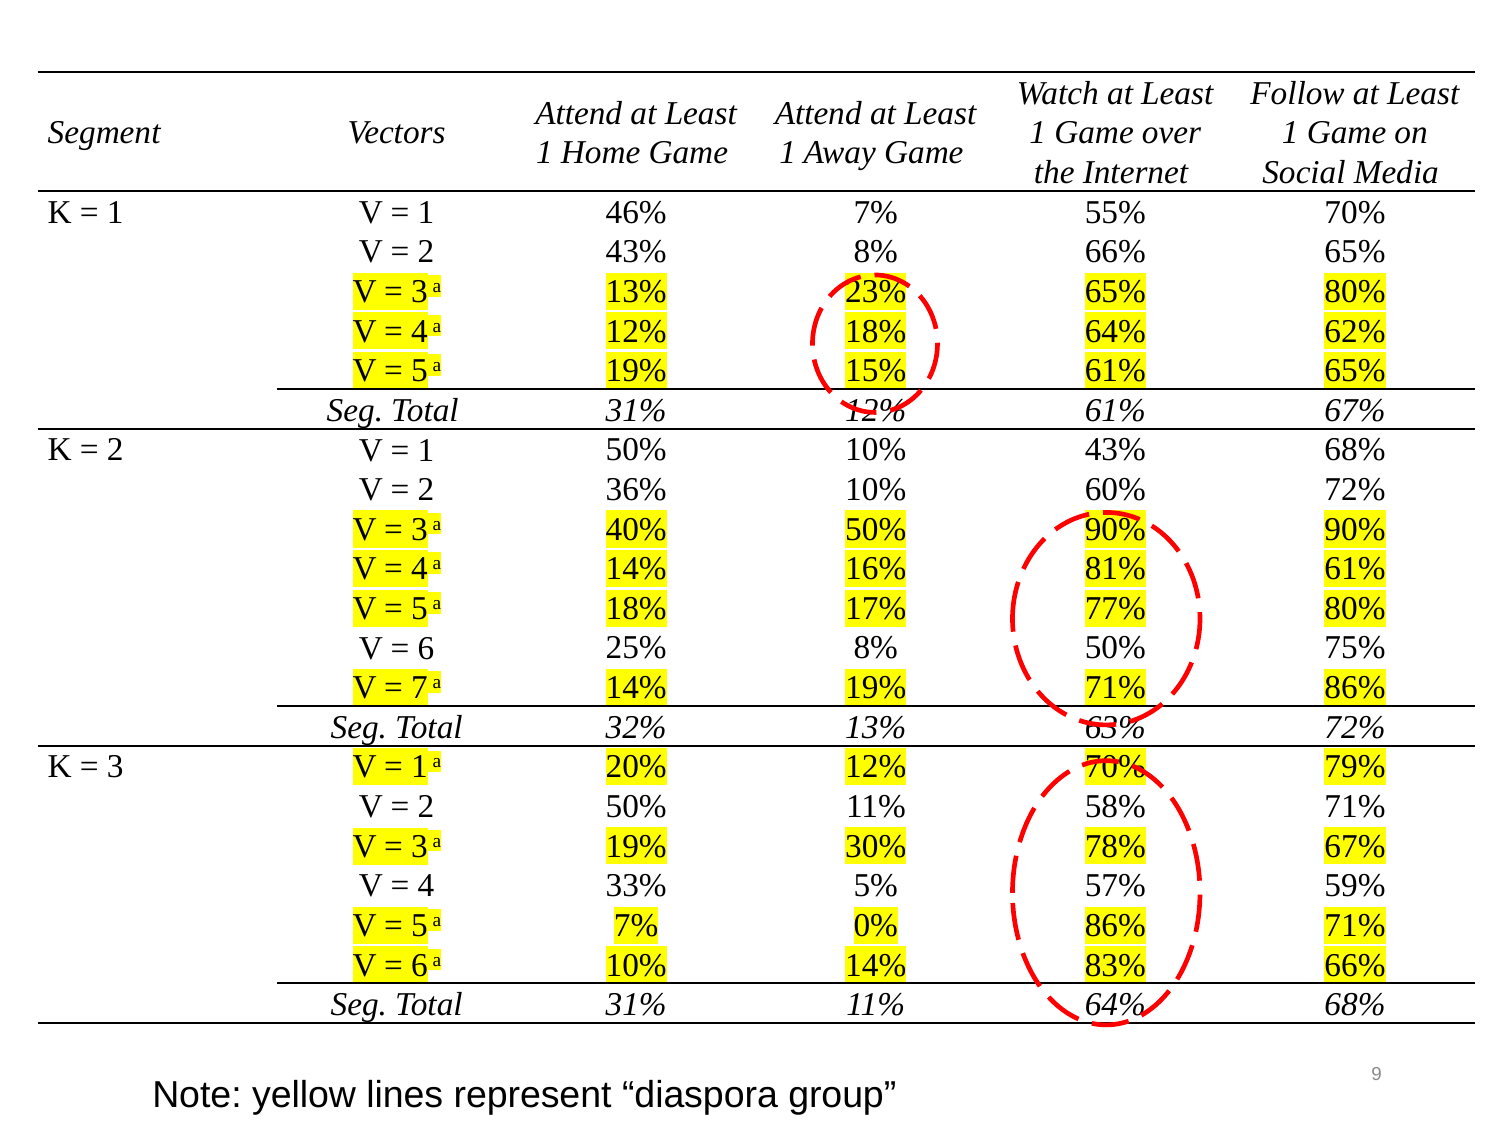

| Segment | Vectors | Attend at Least 1 Home Game | Attend at Least 1 Away Game | Watch at Least 1 Game over the Internet | Follow at Least 1 Game on Social Media |
| --- | --- | --- | --- | --- | --- |
| K = 1 | V = 1 | 46% | 7% | 55% | 70% |
|  | V = 2 | 43% | 8% | 66% | 65% |
|  | V = 3 a | 13% | 23% | 65% | 80% |
|  | V = 4 a | 12% | 18% | 64% | 62% |
|  | V = 5 a | 19% | 15% | 61% | 65% |
|  | Seg. Total | 31% | 12% | 61% | 67% |
| K = 2 | V = 1 | 50% | 10% | 43% | 68% |
|  | V = 2 | 36% | 10% | 60% | 72% |
|  | V = 3 a | 40% | 50% | 90% | 90% |
|  | V = 4 a | 14% | 16% | 81% | 61% |
|  | V = 5 a | 18% | 17% | 77% | 80% |
|  | V = 6 | 25% | 8% | 50% | 75% |
|  | V = 7 a | 14% | 19% | 71% | 86% |
|  | Seg. Total | 32% | 13% | 63% | 72% |
| K = 3 | V = 1 a | 20% | 12% | 70% | 79% |
|  | V = 2 | 50% | 11% | 58% | 71% |
|  | V = 3 a | 19% | 30% | 78% | 67% |
|  | V = 4 | 33% | 5% | 57% | 59% |
|  | V = 5 a | 7% | 0% | 86% | 71% |
|  | V = 6 a | 10% | 14% | 83% | 66% |
|  | Seg. Total | 31% | 11% | 64% | 68% |

9
Note: yellow lines represent “diaspora group”